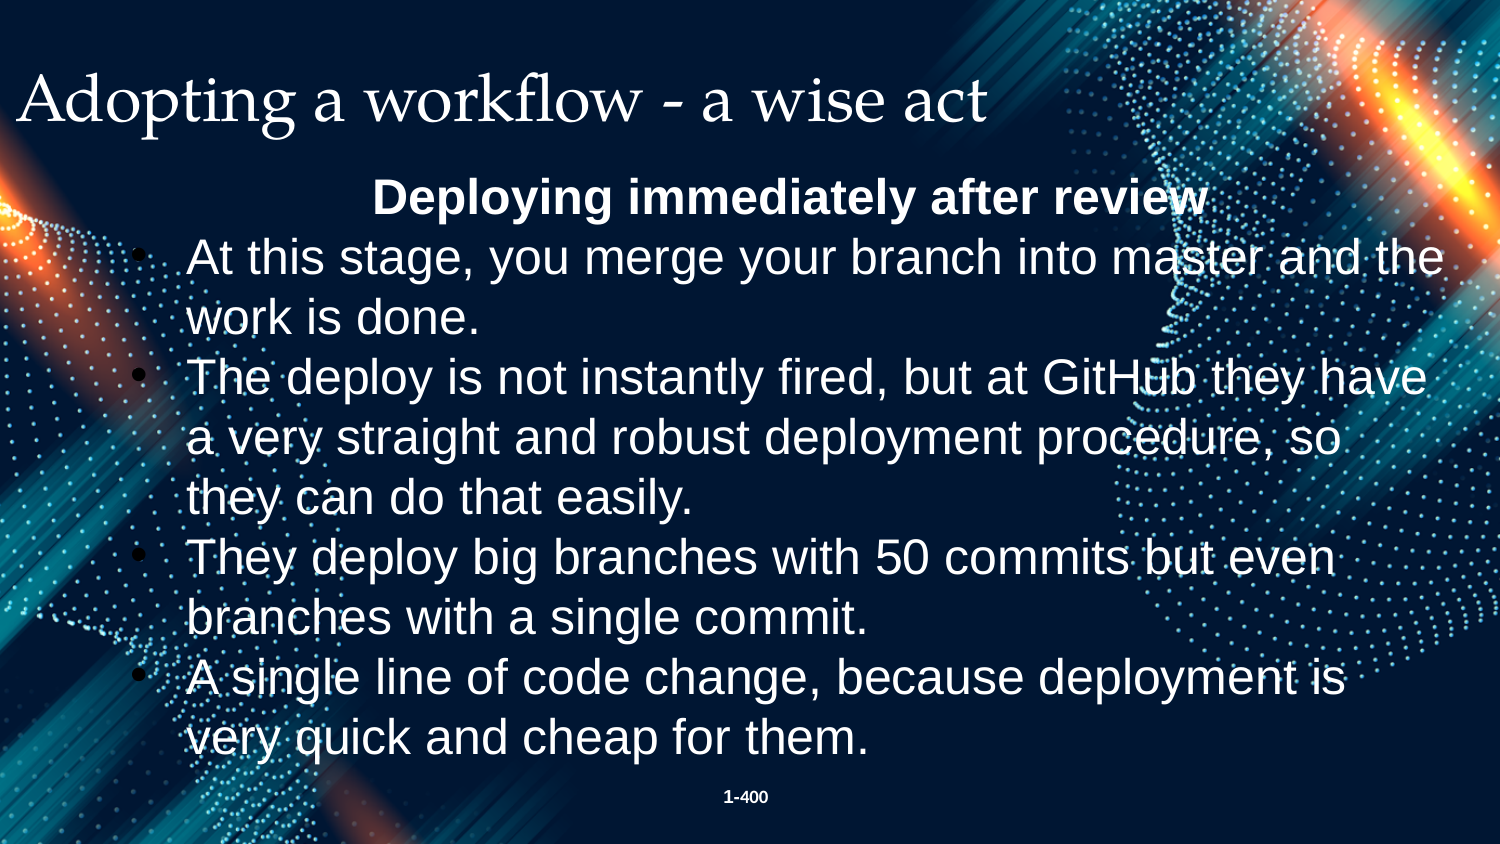

Adopting a workflow - a wise act
Deploying immediately after review
At this stage, you merge your branch into master and the work is done.
The deploy is not instantly fired, but at GitHub they have a very straight and robust deployment procedure, so they can do that easily.
They deploy big branches with 50 commits but even branches with a single commit.
A single line of code change, because deployment is very quick and cheap for them.
1-400